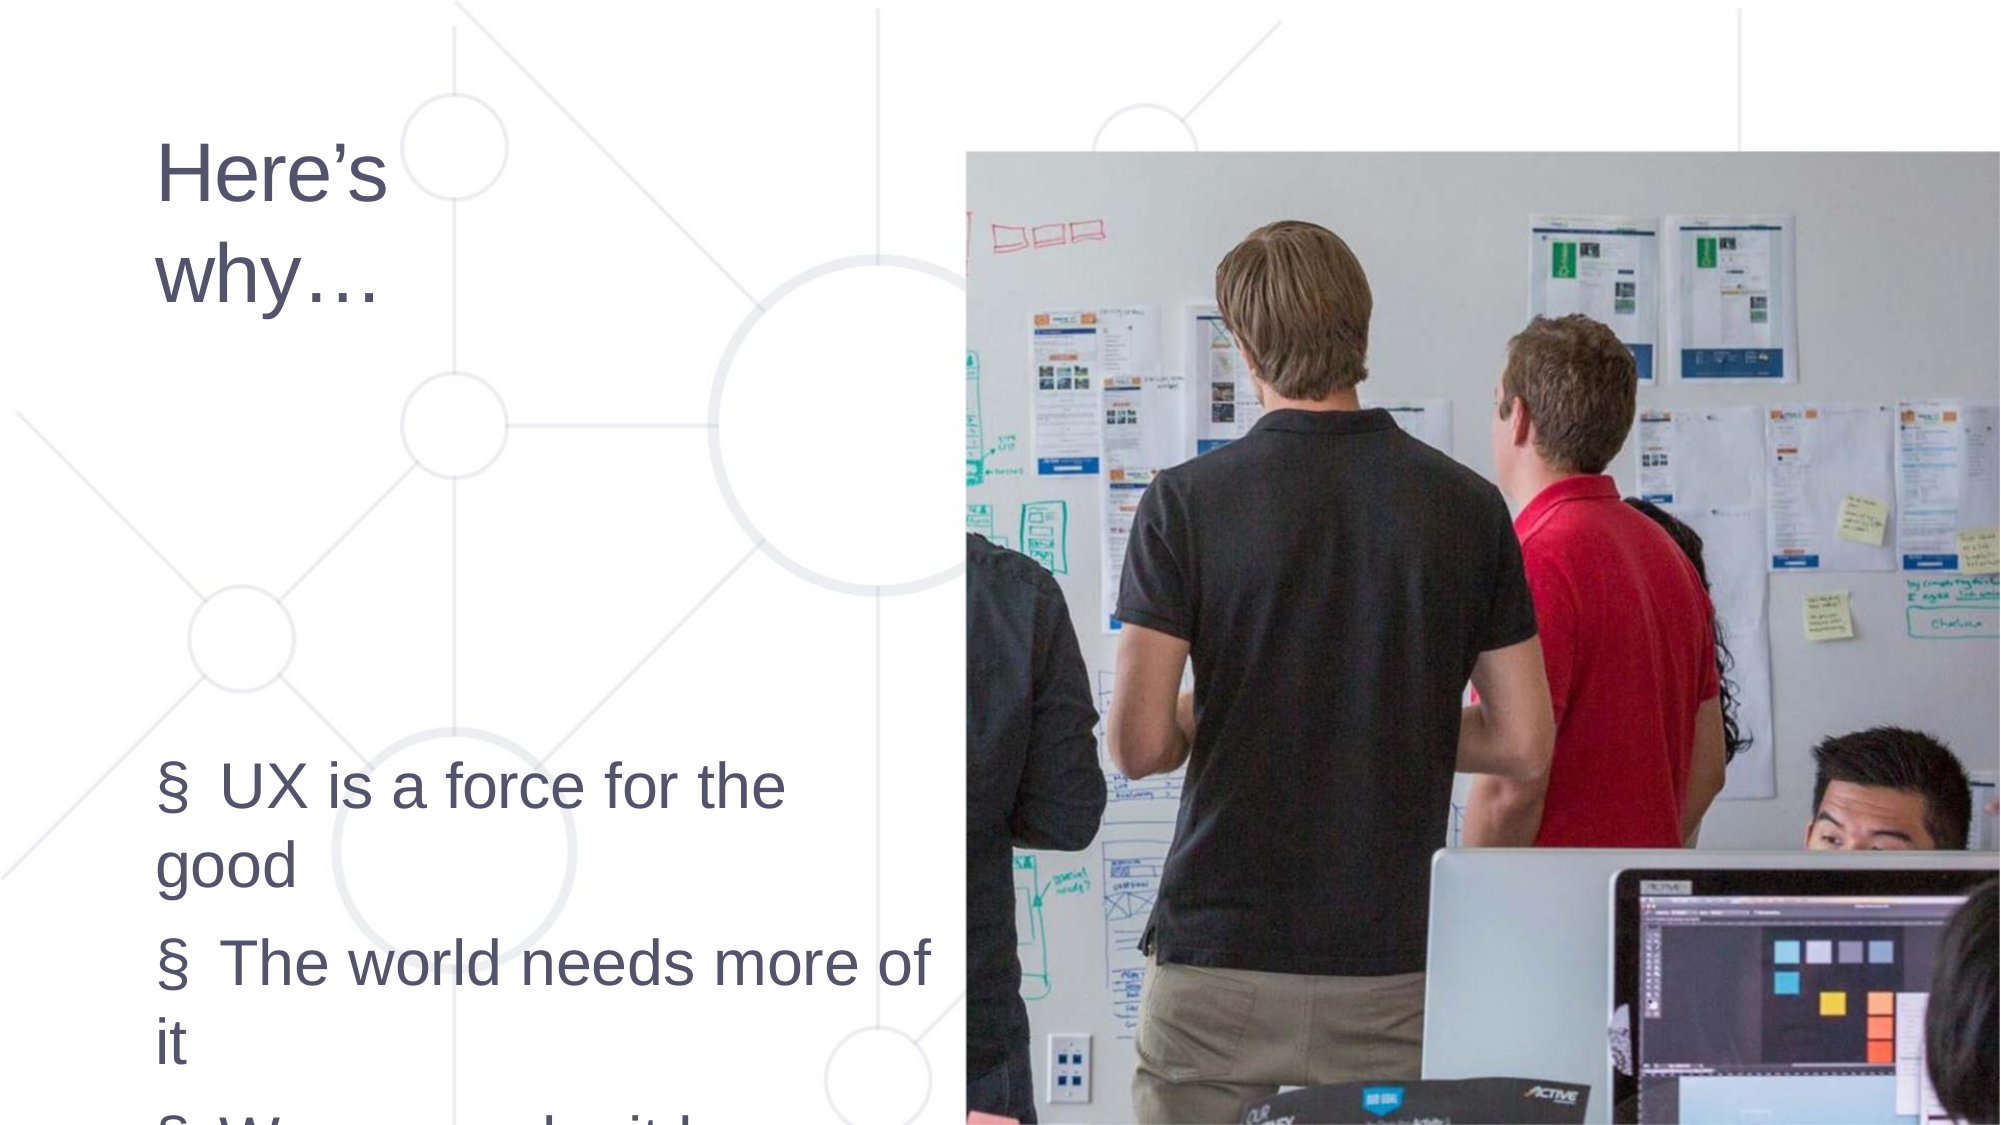

Here’s why…
§ UX is a force for the good
§ The world needs more of it
§ We can make it happen